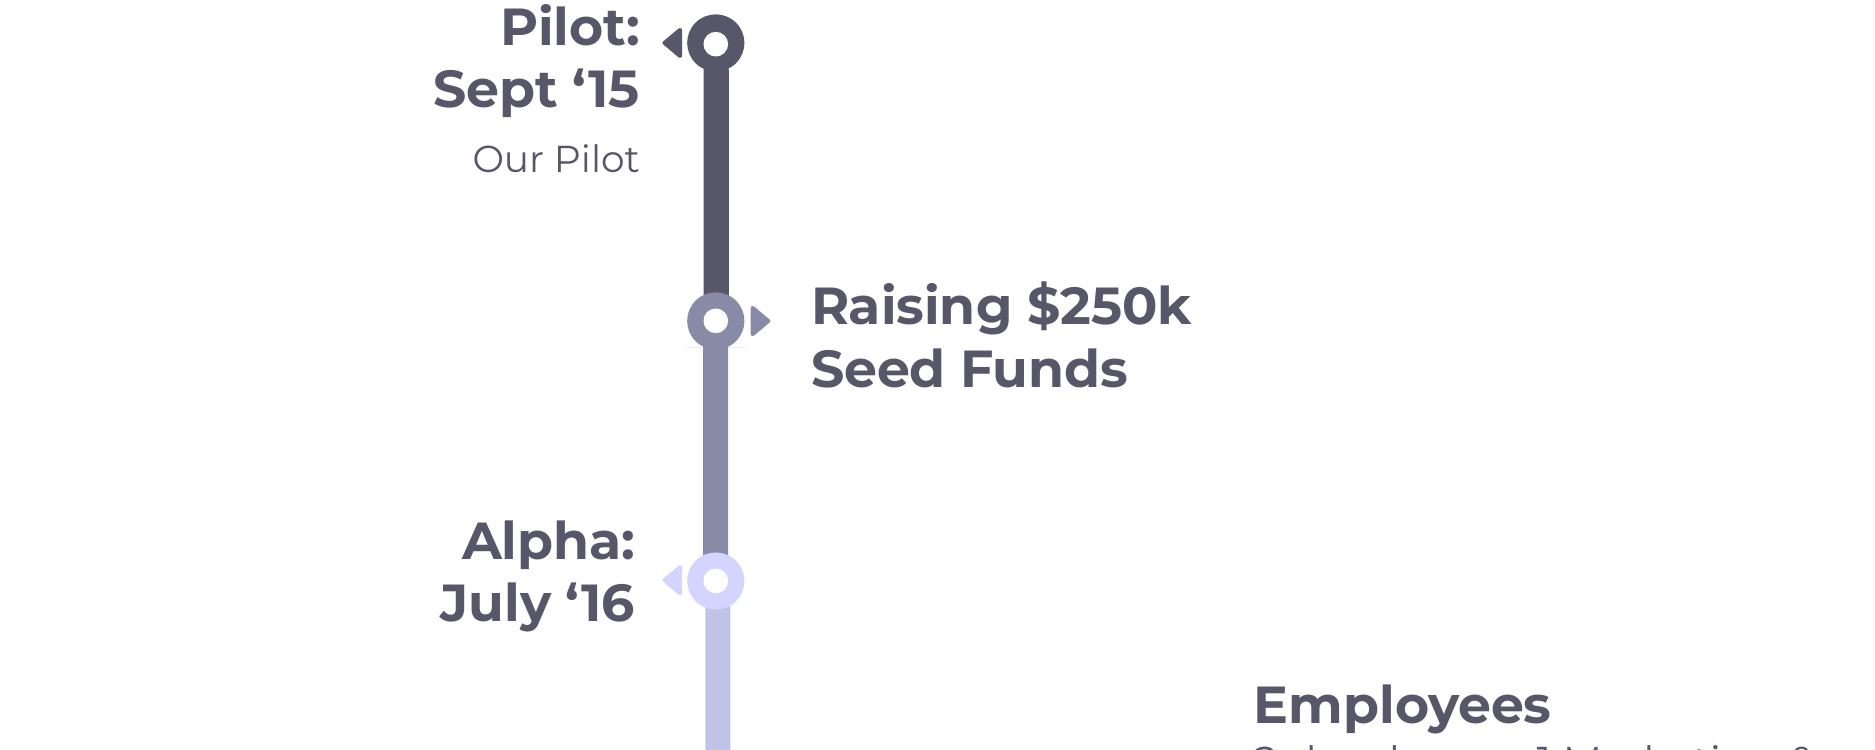

Timeline
Pilot: Sept ‘15

Our Pilot

Raising $250k
Seed Funds

Alpha:
July ‘16

Employees
2 developers, 1 Marketing & Sales

Legal Fees
Liability Analysis (mostly pro-bono), Corporate Setup

Insurance
Malpractice & Liability

Tech Infrastructure
Servers, Data Storage, Dev Software